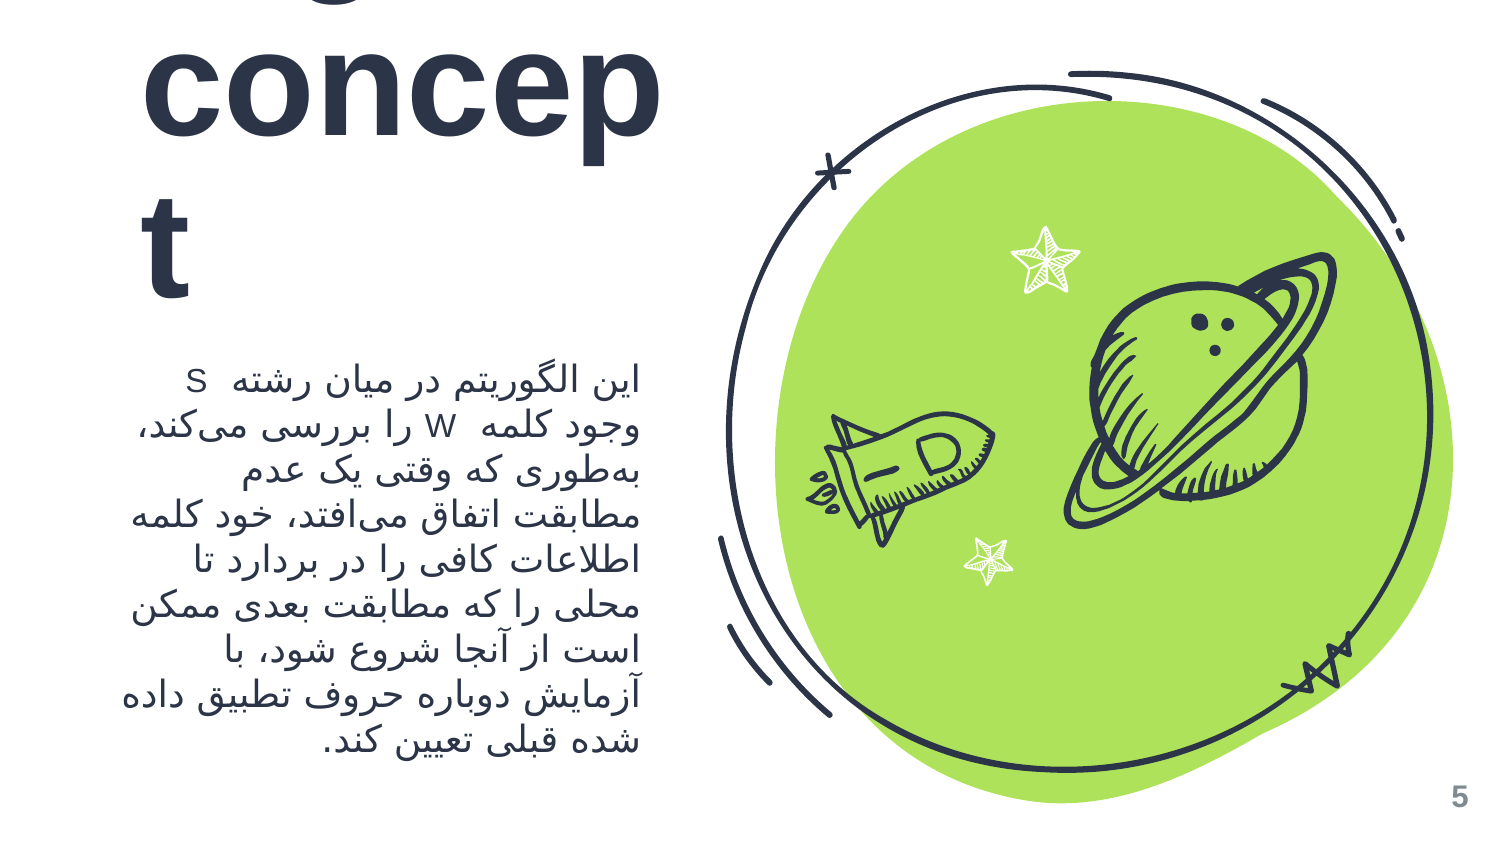

Big concept

این الگوریتم در میان رشته  S وجود کلمه  W را بررسی می‌کند، به‌طوری‌ که وقتی یک عدم مطابقت اتفاق می‌افتد، خود کلمه اطلاعات کافی را در بردارد تا محلی را که مطابقت بعدی ممکن است از آنجا شروع شود، با آزمایش دوباره حروف تطبیق داده شده قبلی تعیین کند.

5